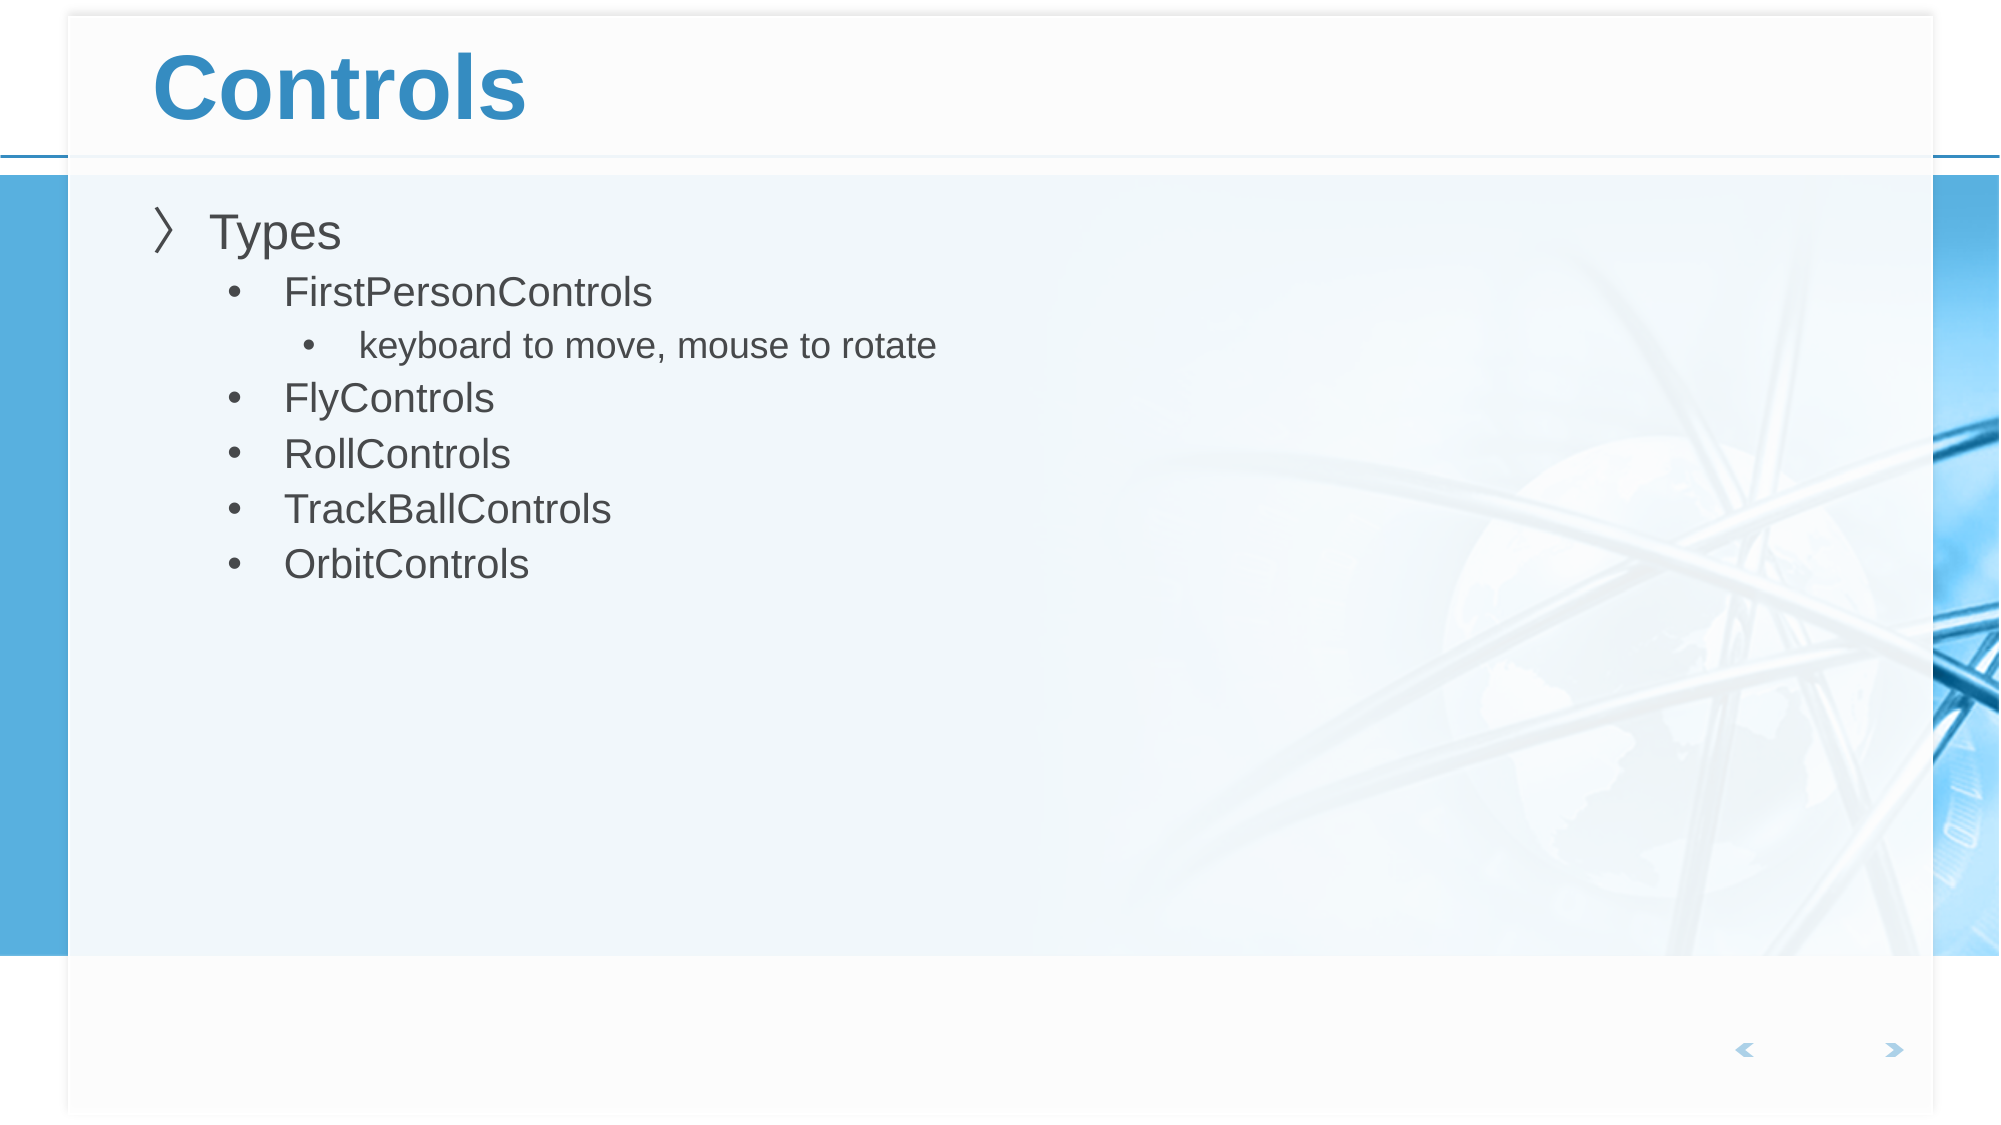

# Controls
Types
FirstPersonControls
keyboard to move, mouse to rotate
FlyControls
RollControls
TrackBallControls
OrbitControls